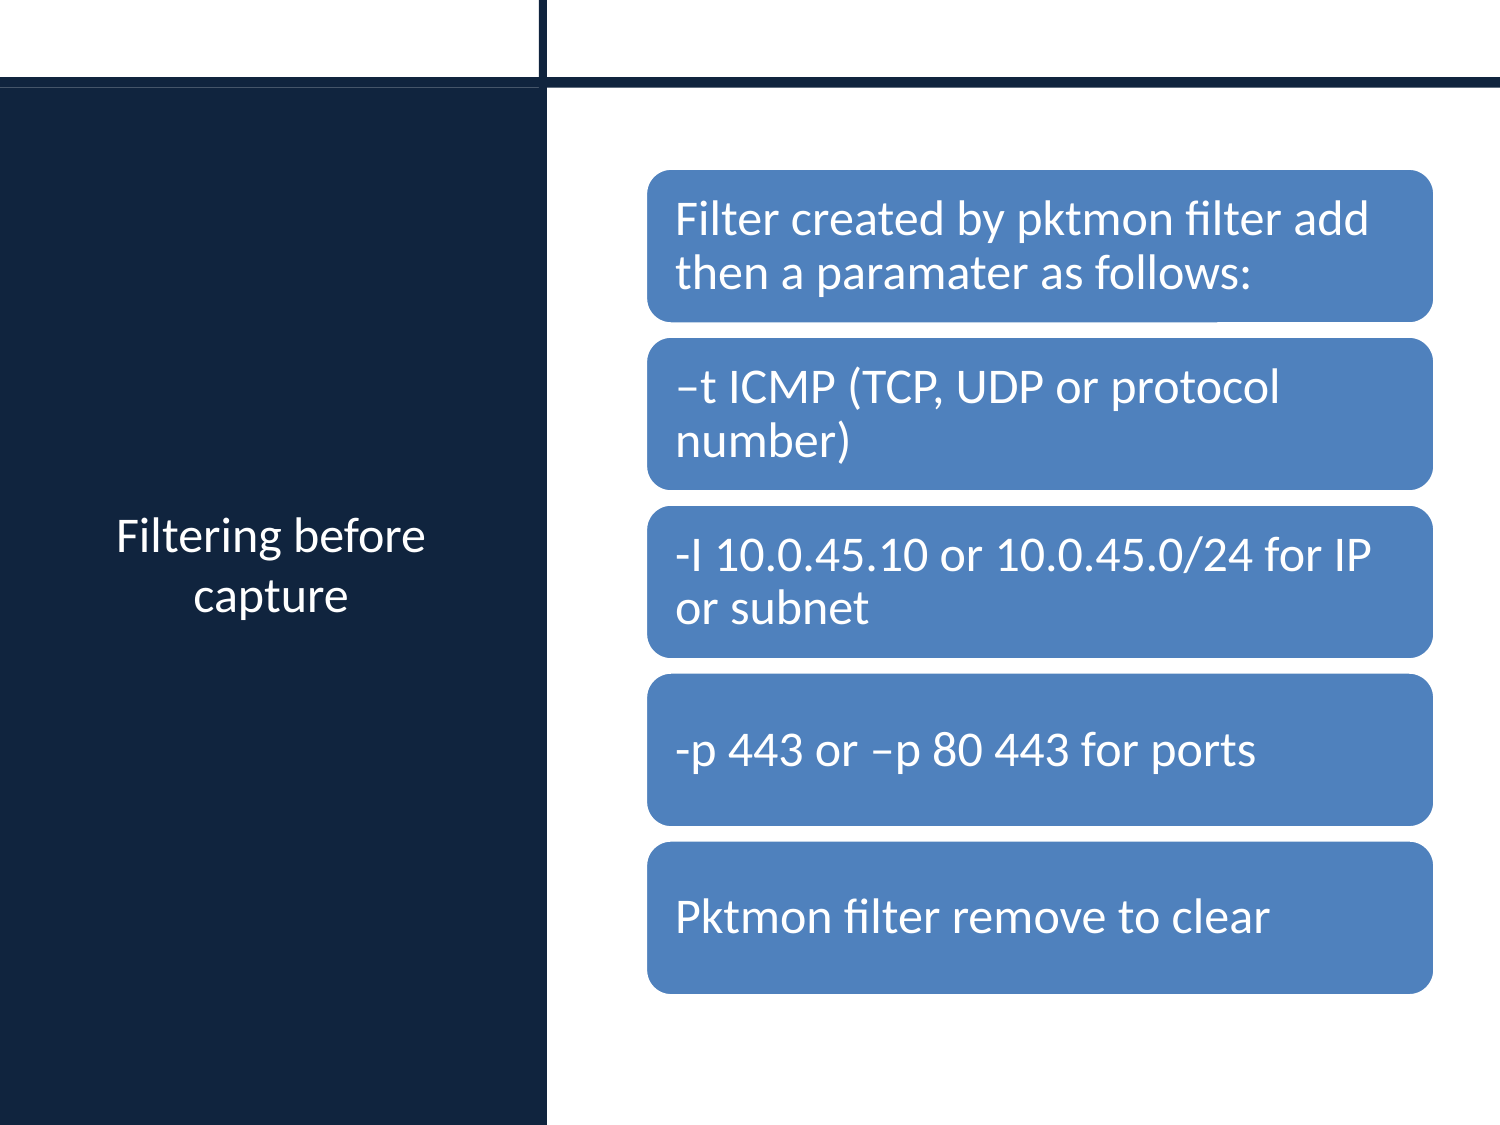

# Filtering before capture
Filter created by pktmon filter add then a paramater as follows:
–t ICMP (TCP, UDP or protocol number)
-I 10.0.45.10 or 10.0.45.0/24 for IP or subnet
-p 443 or –p 80 443 for ports
Pktmon filter remove to clear